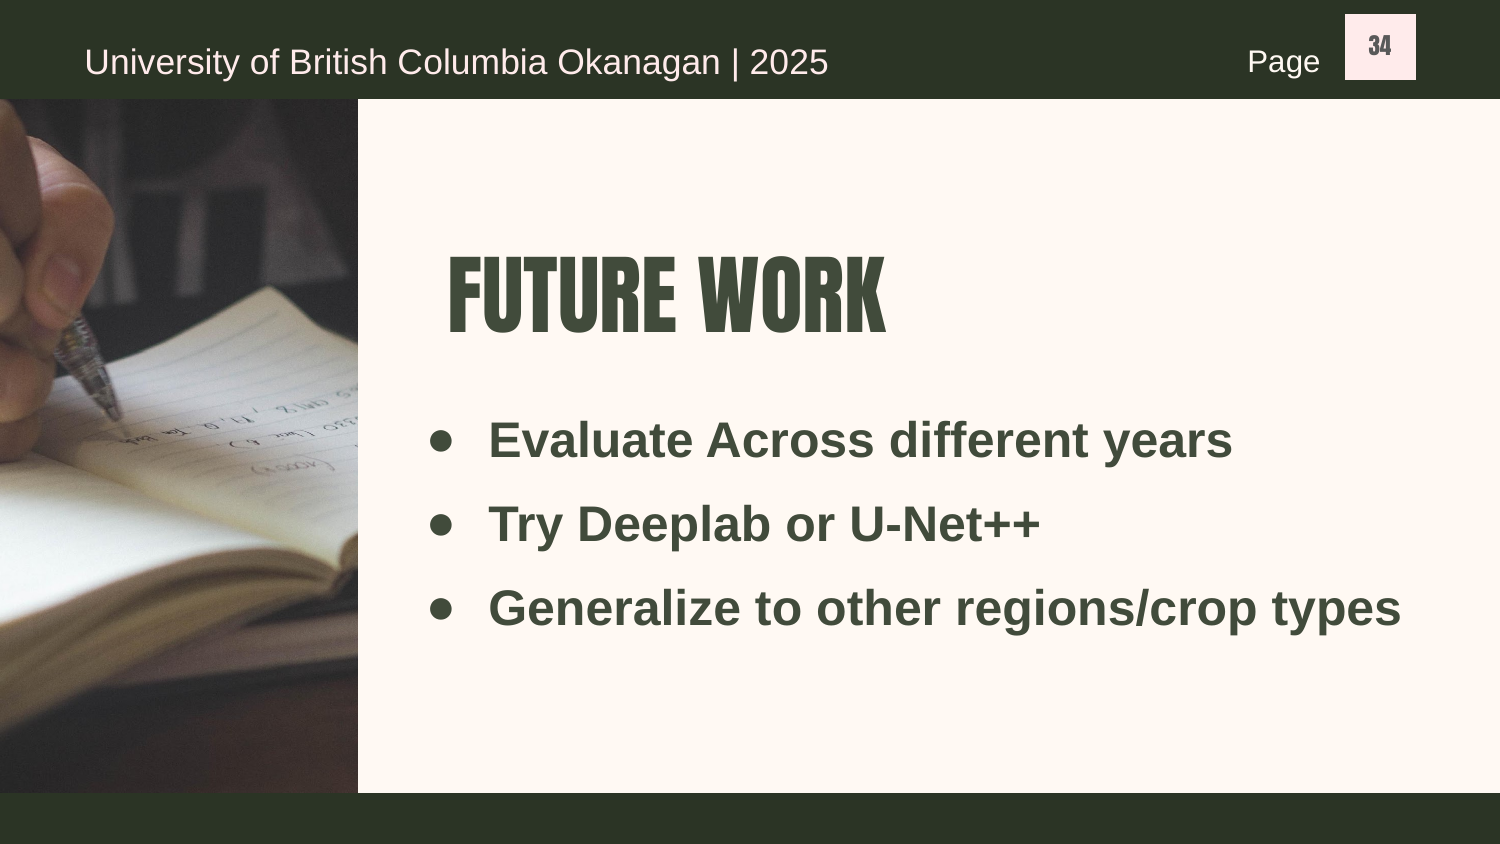

34
University of British Columbia Okanagan | 2025
Page

FUTURE WORK

Evaluate Across different years
Try Deeplab or U-Net++
Generalize to other regions/crop types